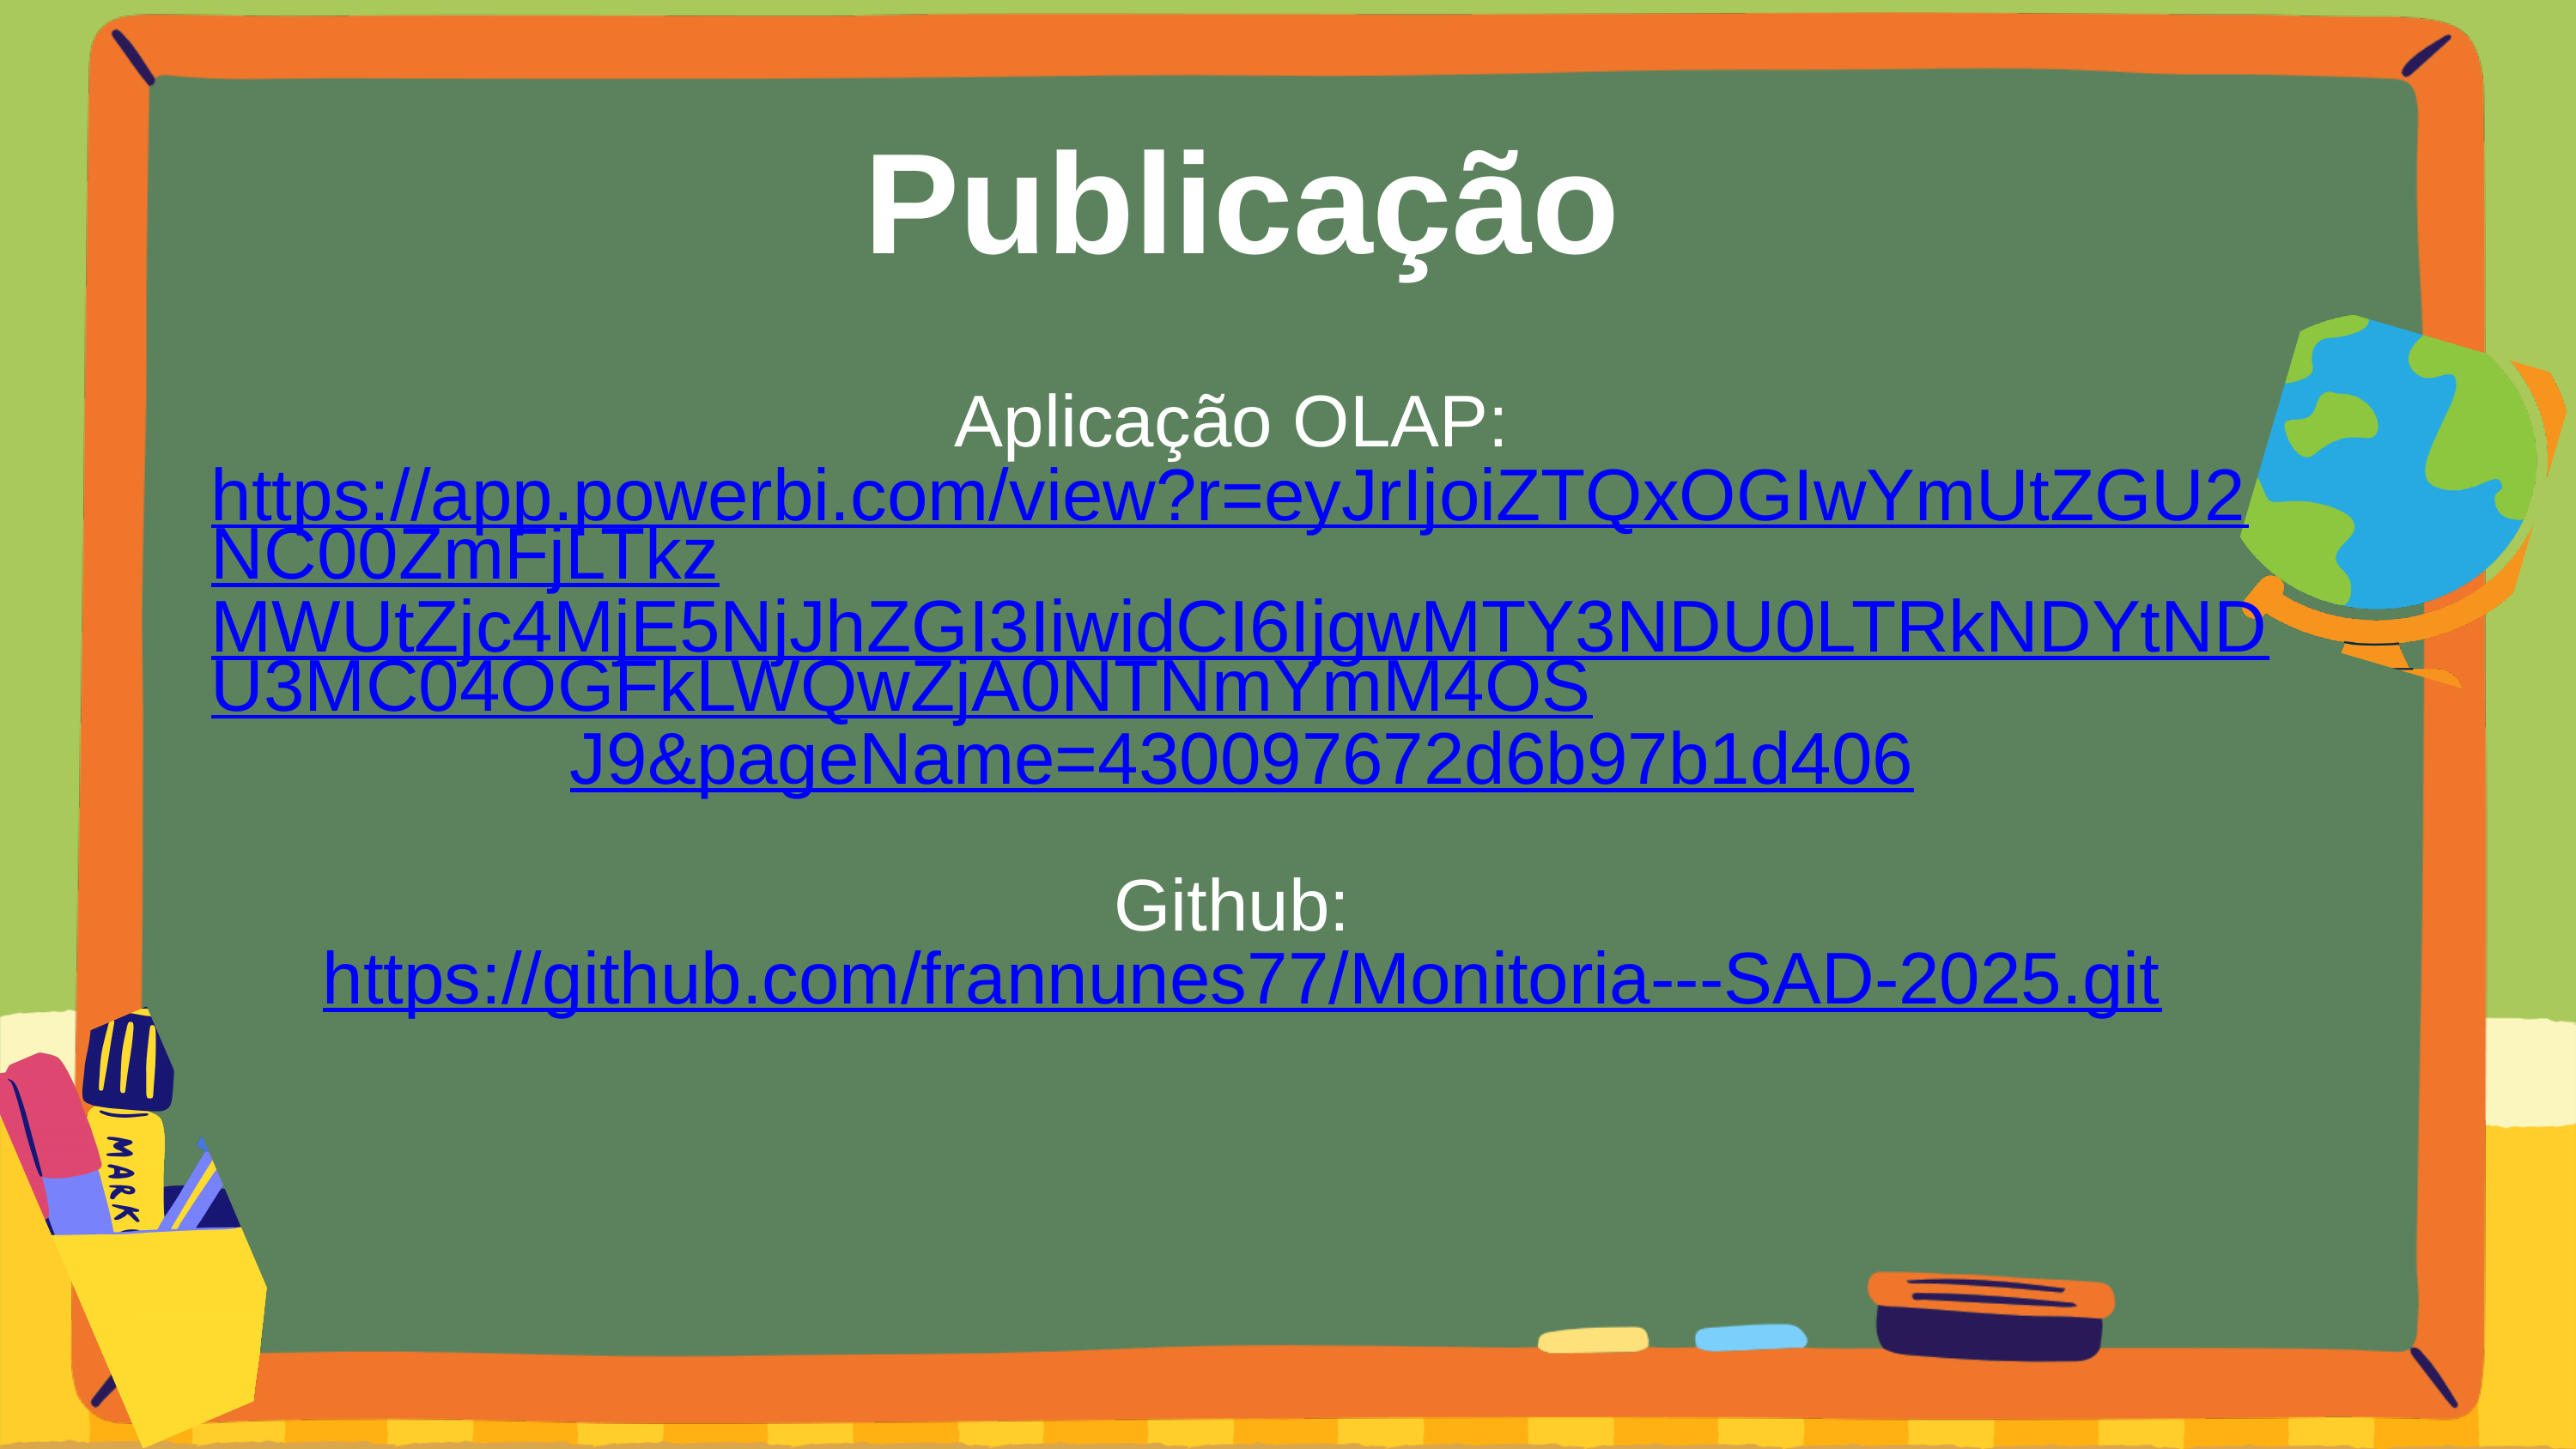

Publicação

Aplicação OLAP: https://app.powerbi.com/view?r=eyJrIjoiZTQxOGIwYmUtZGU2NC00ZmFjLTkz
MWUtZjc4MjE5NjJhZGI3IiwidCI6IjgwMTY3NDU0LTRkNDYtNDU3MC04OGFkLWQwZjA0NTNmYmM4OS
J9&pageName=430097672d6b97b1d406

Github: https://github.com/frannunes77/Monitoria---SAD-2025.git